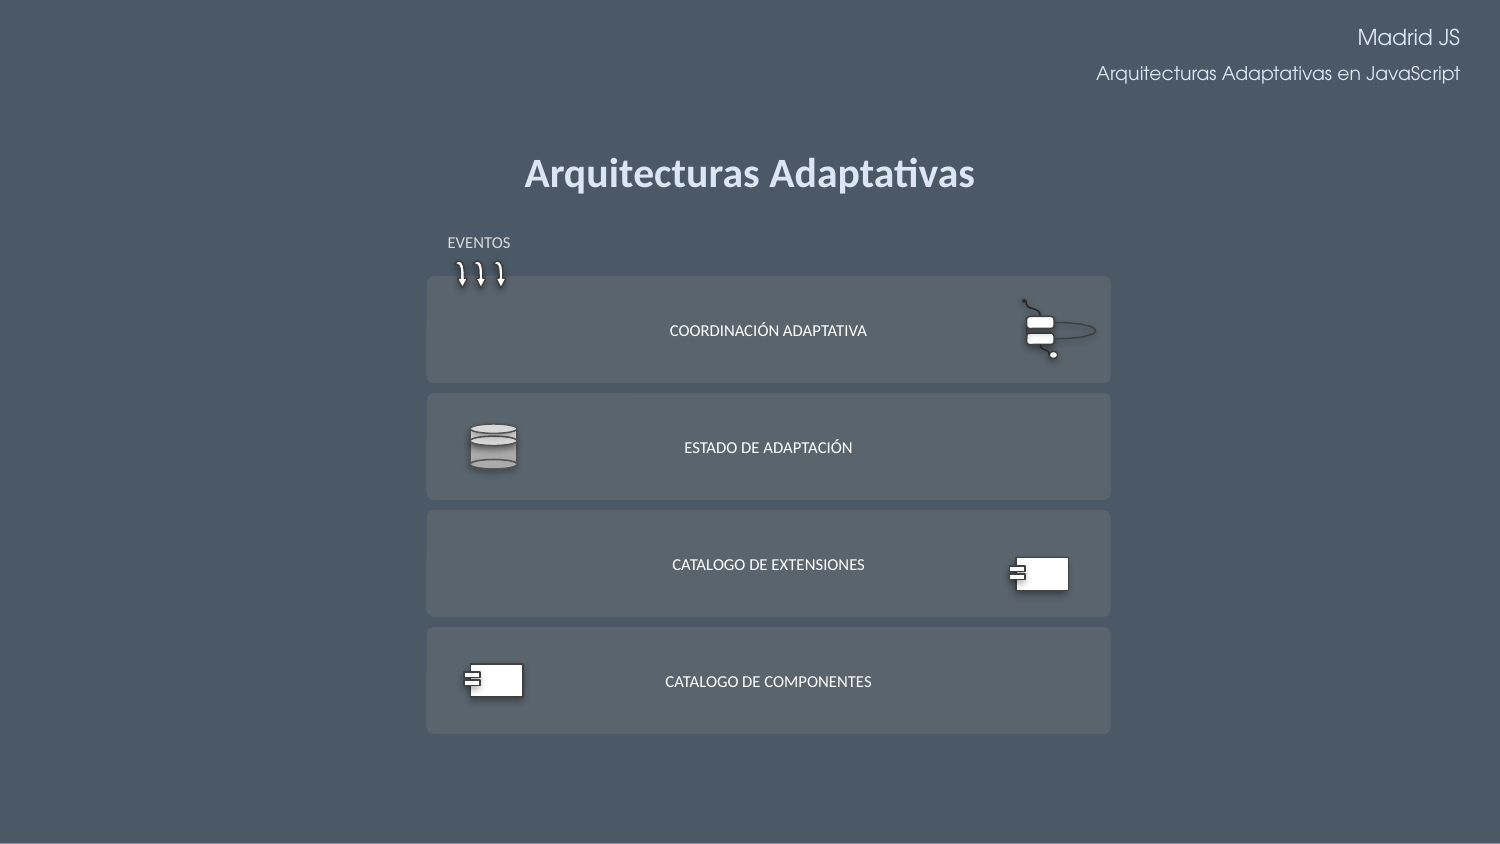

Arquitecturas Adaptativas
EVENTOS

COORDINACIÓN ADAPTATIVA
ESTADO DE ADAPTACIÓN
CATALOGO DE EXTENSIONES
CATALOGO DE COMPONENTES